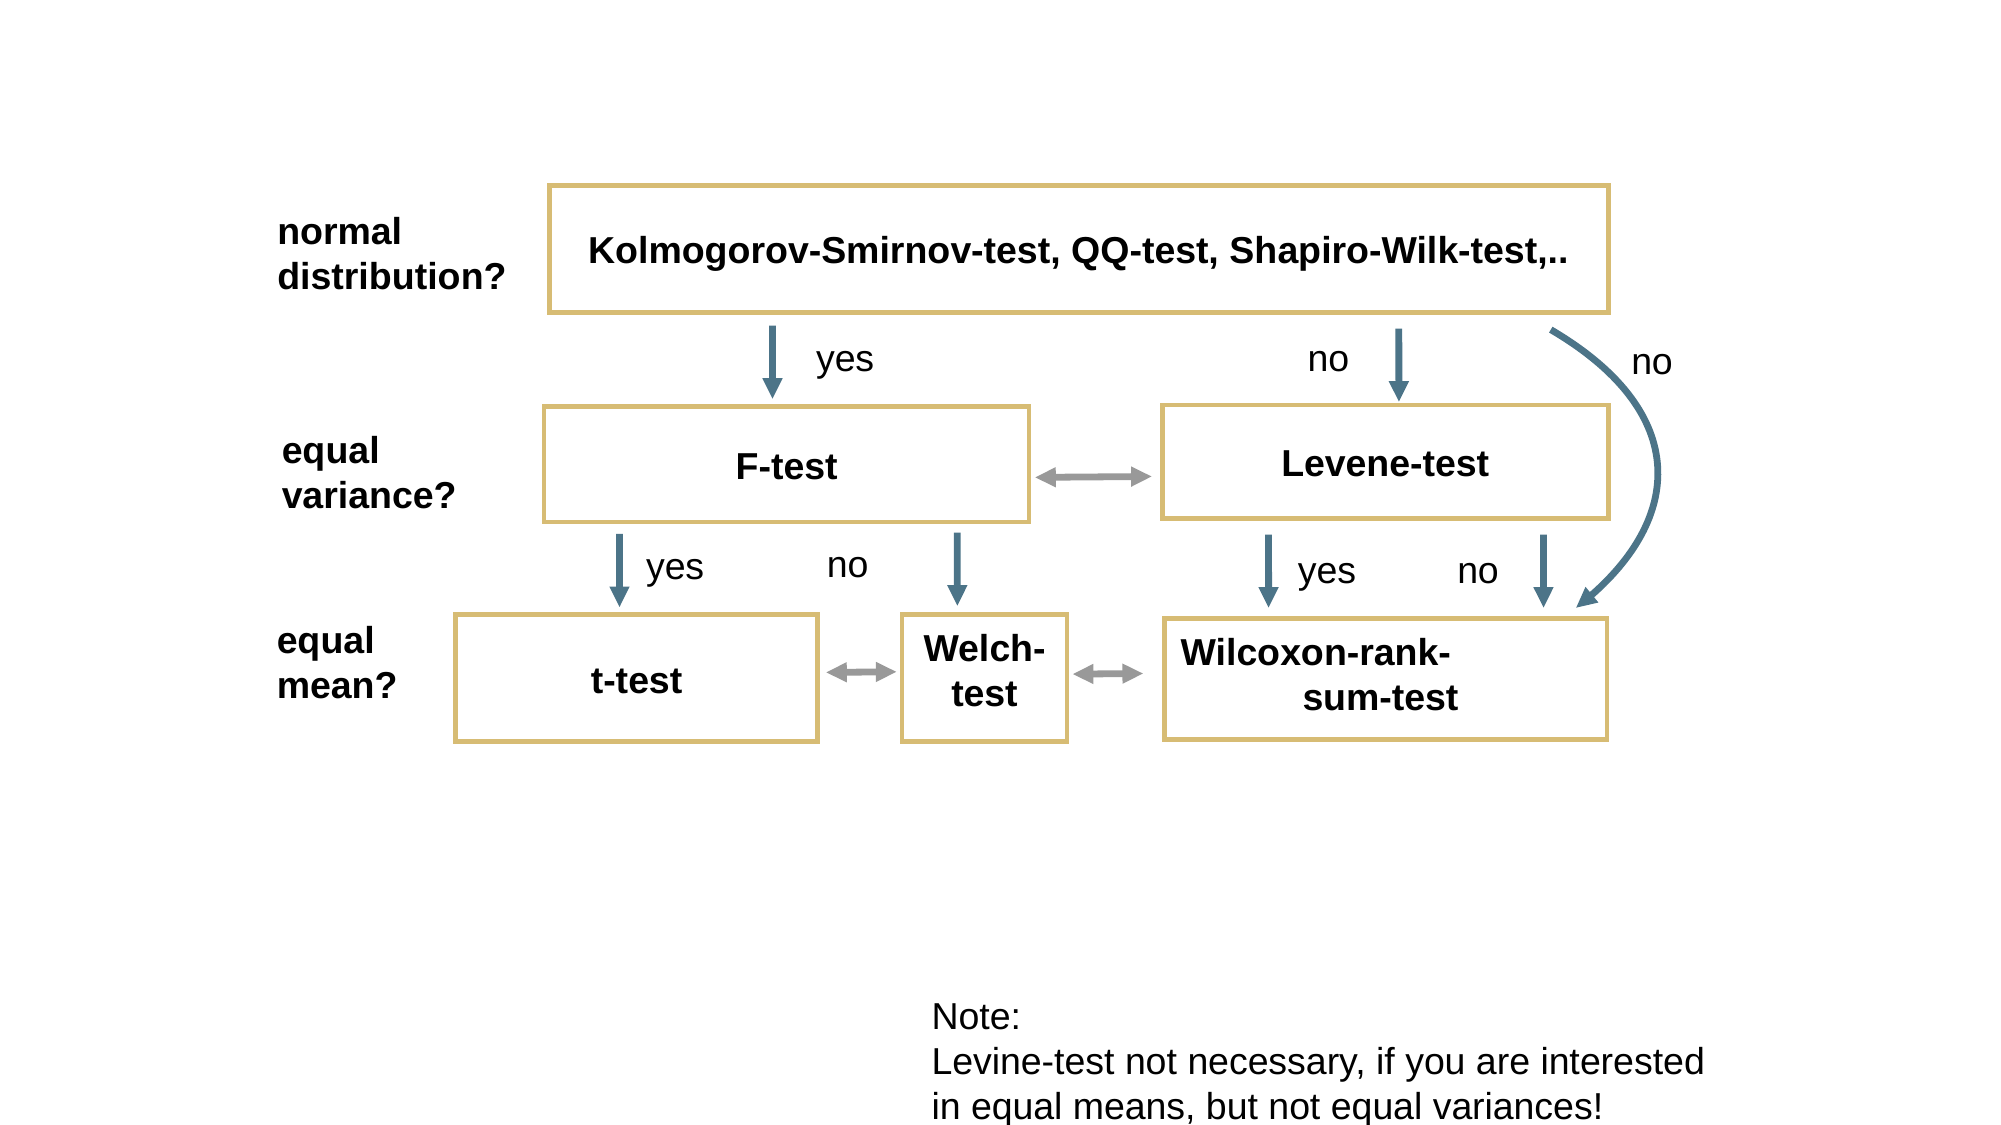

Kolmogorov-Smirnov-test, QQ-test, Shapiro-Wilk-test,..
normal
distribution?

yes
no

no
Levene-test
F-test
equal
variance?

no

yes

yes
no
equal
mean?
t-test
Welch-
test
Wilcoxon-rank-
sum-test

Note:
Levine-test not necessary, if you are interested
in equal means, but not equal variances!